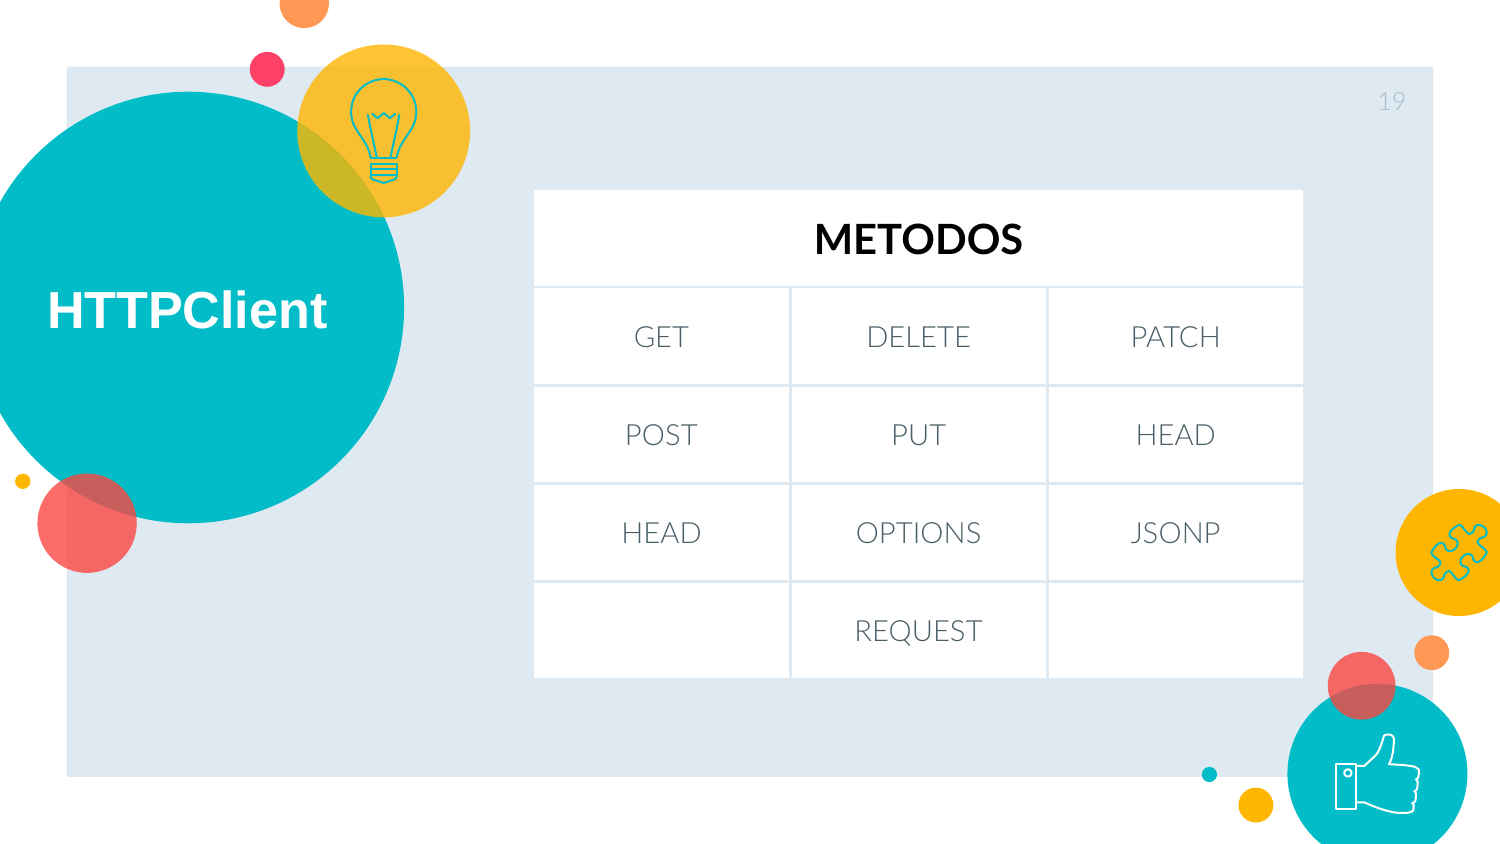

19
# HTTPClient
| METODOS |  |  |
| --- | --- | --- |
| GET | DELETE | PATCH |
| POST | PUT | HEAD |
| HEAD | OPTIONS | JSONP |
|  | REQUEST |  |